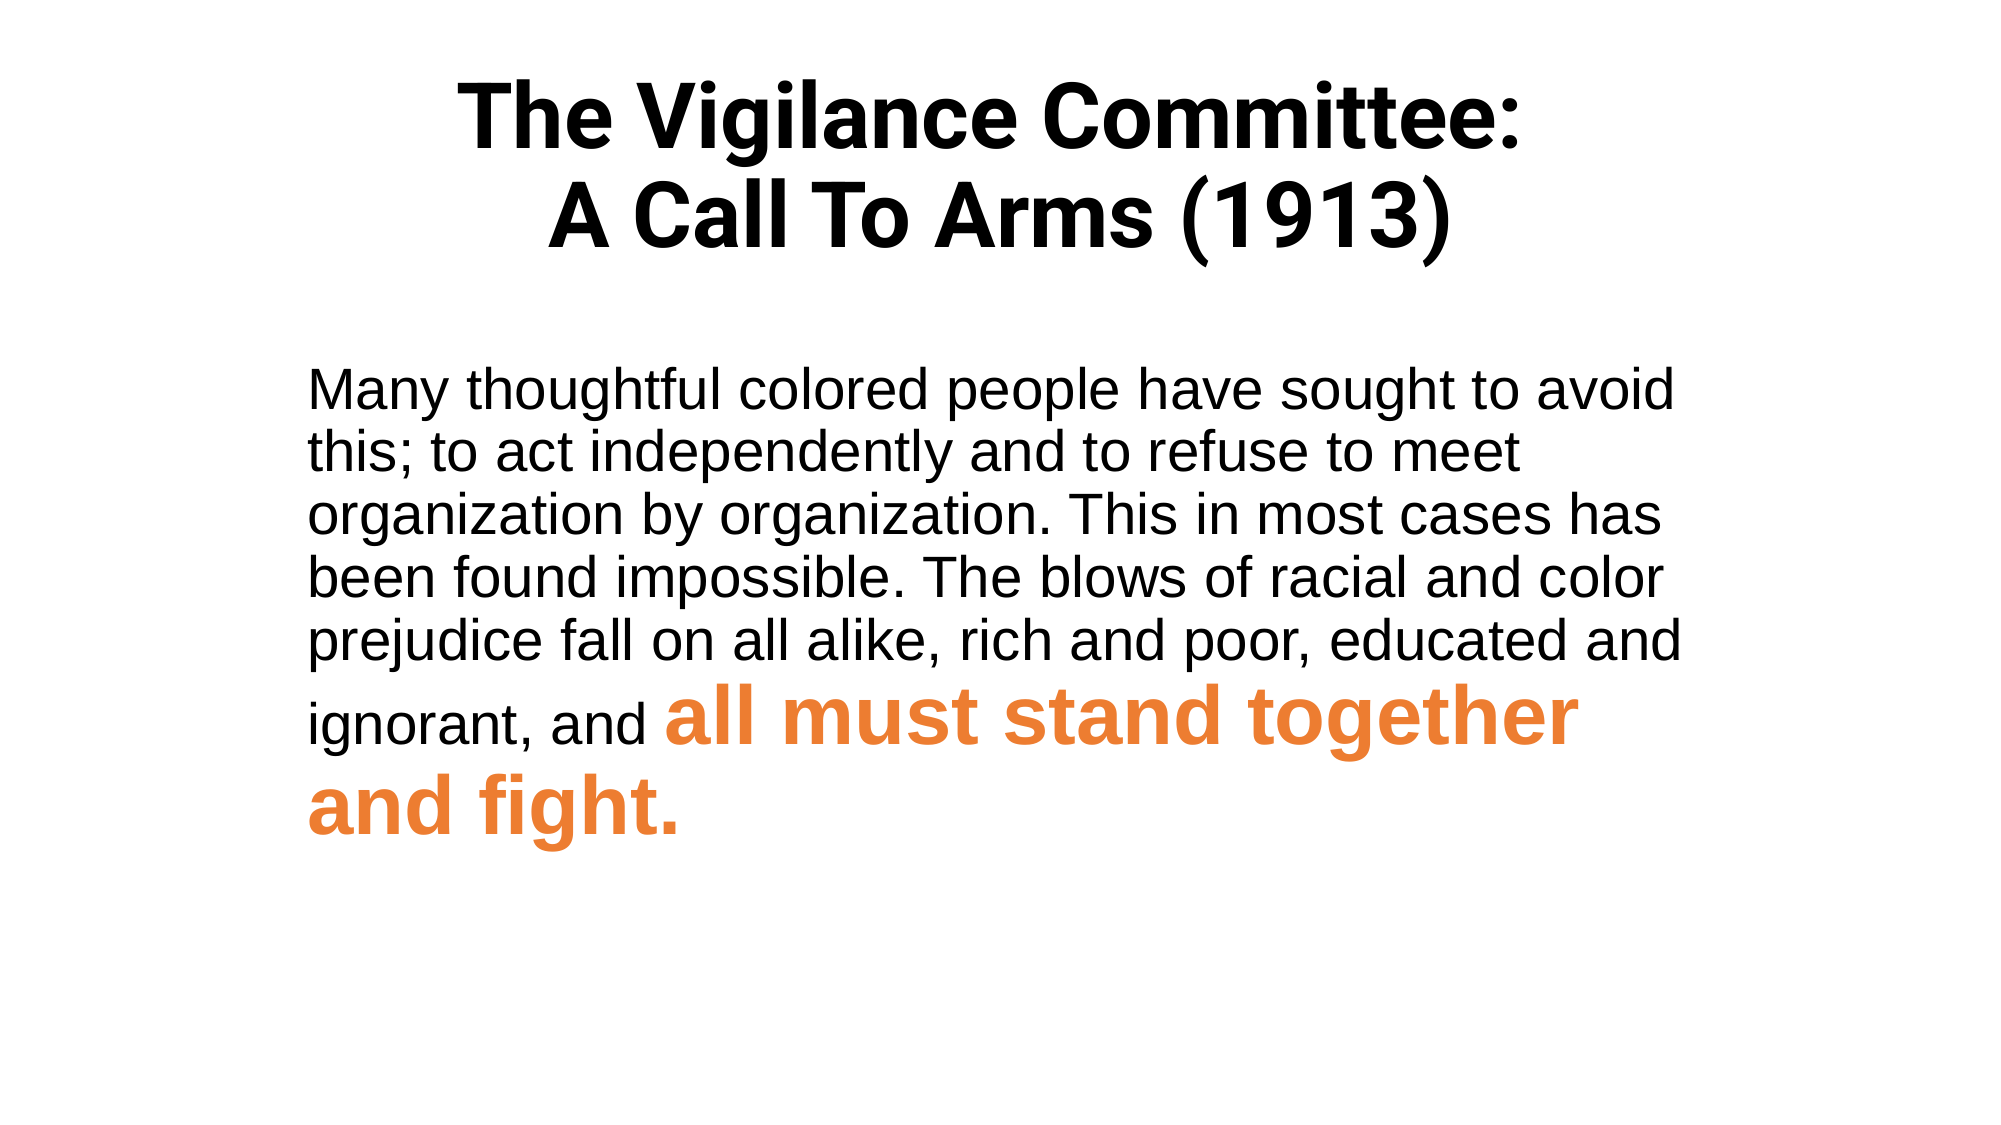

# The Vigilance Committee: A Call To Arms (1913)
Many thoughtful colored people have sought to avoid this; to act independently and to refuse to meet organization by organization. This in most cases has been found impossible. The blows of racial and color prejudice fall on all alike, rich and poor, educated and ignorant, and all must stand together and fight.